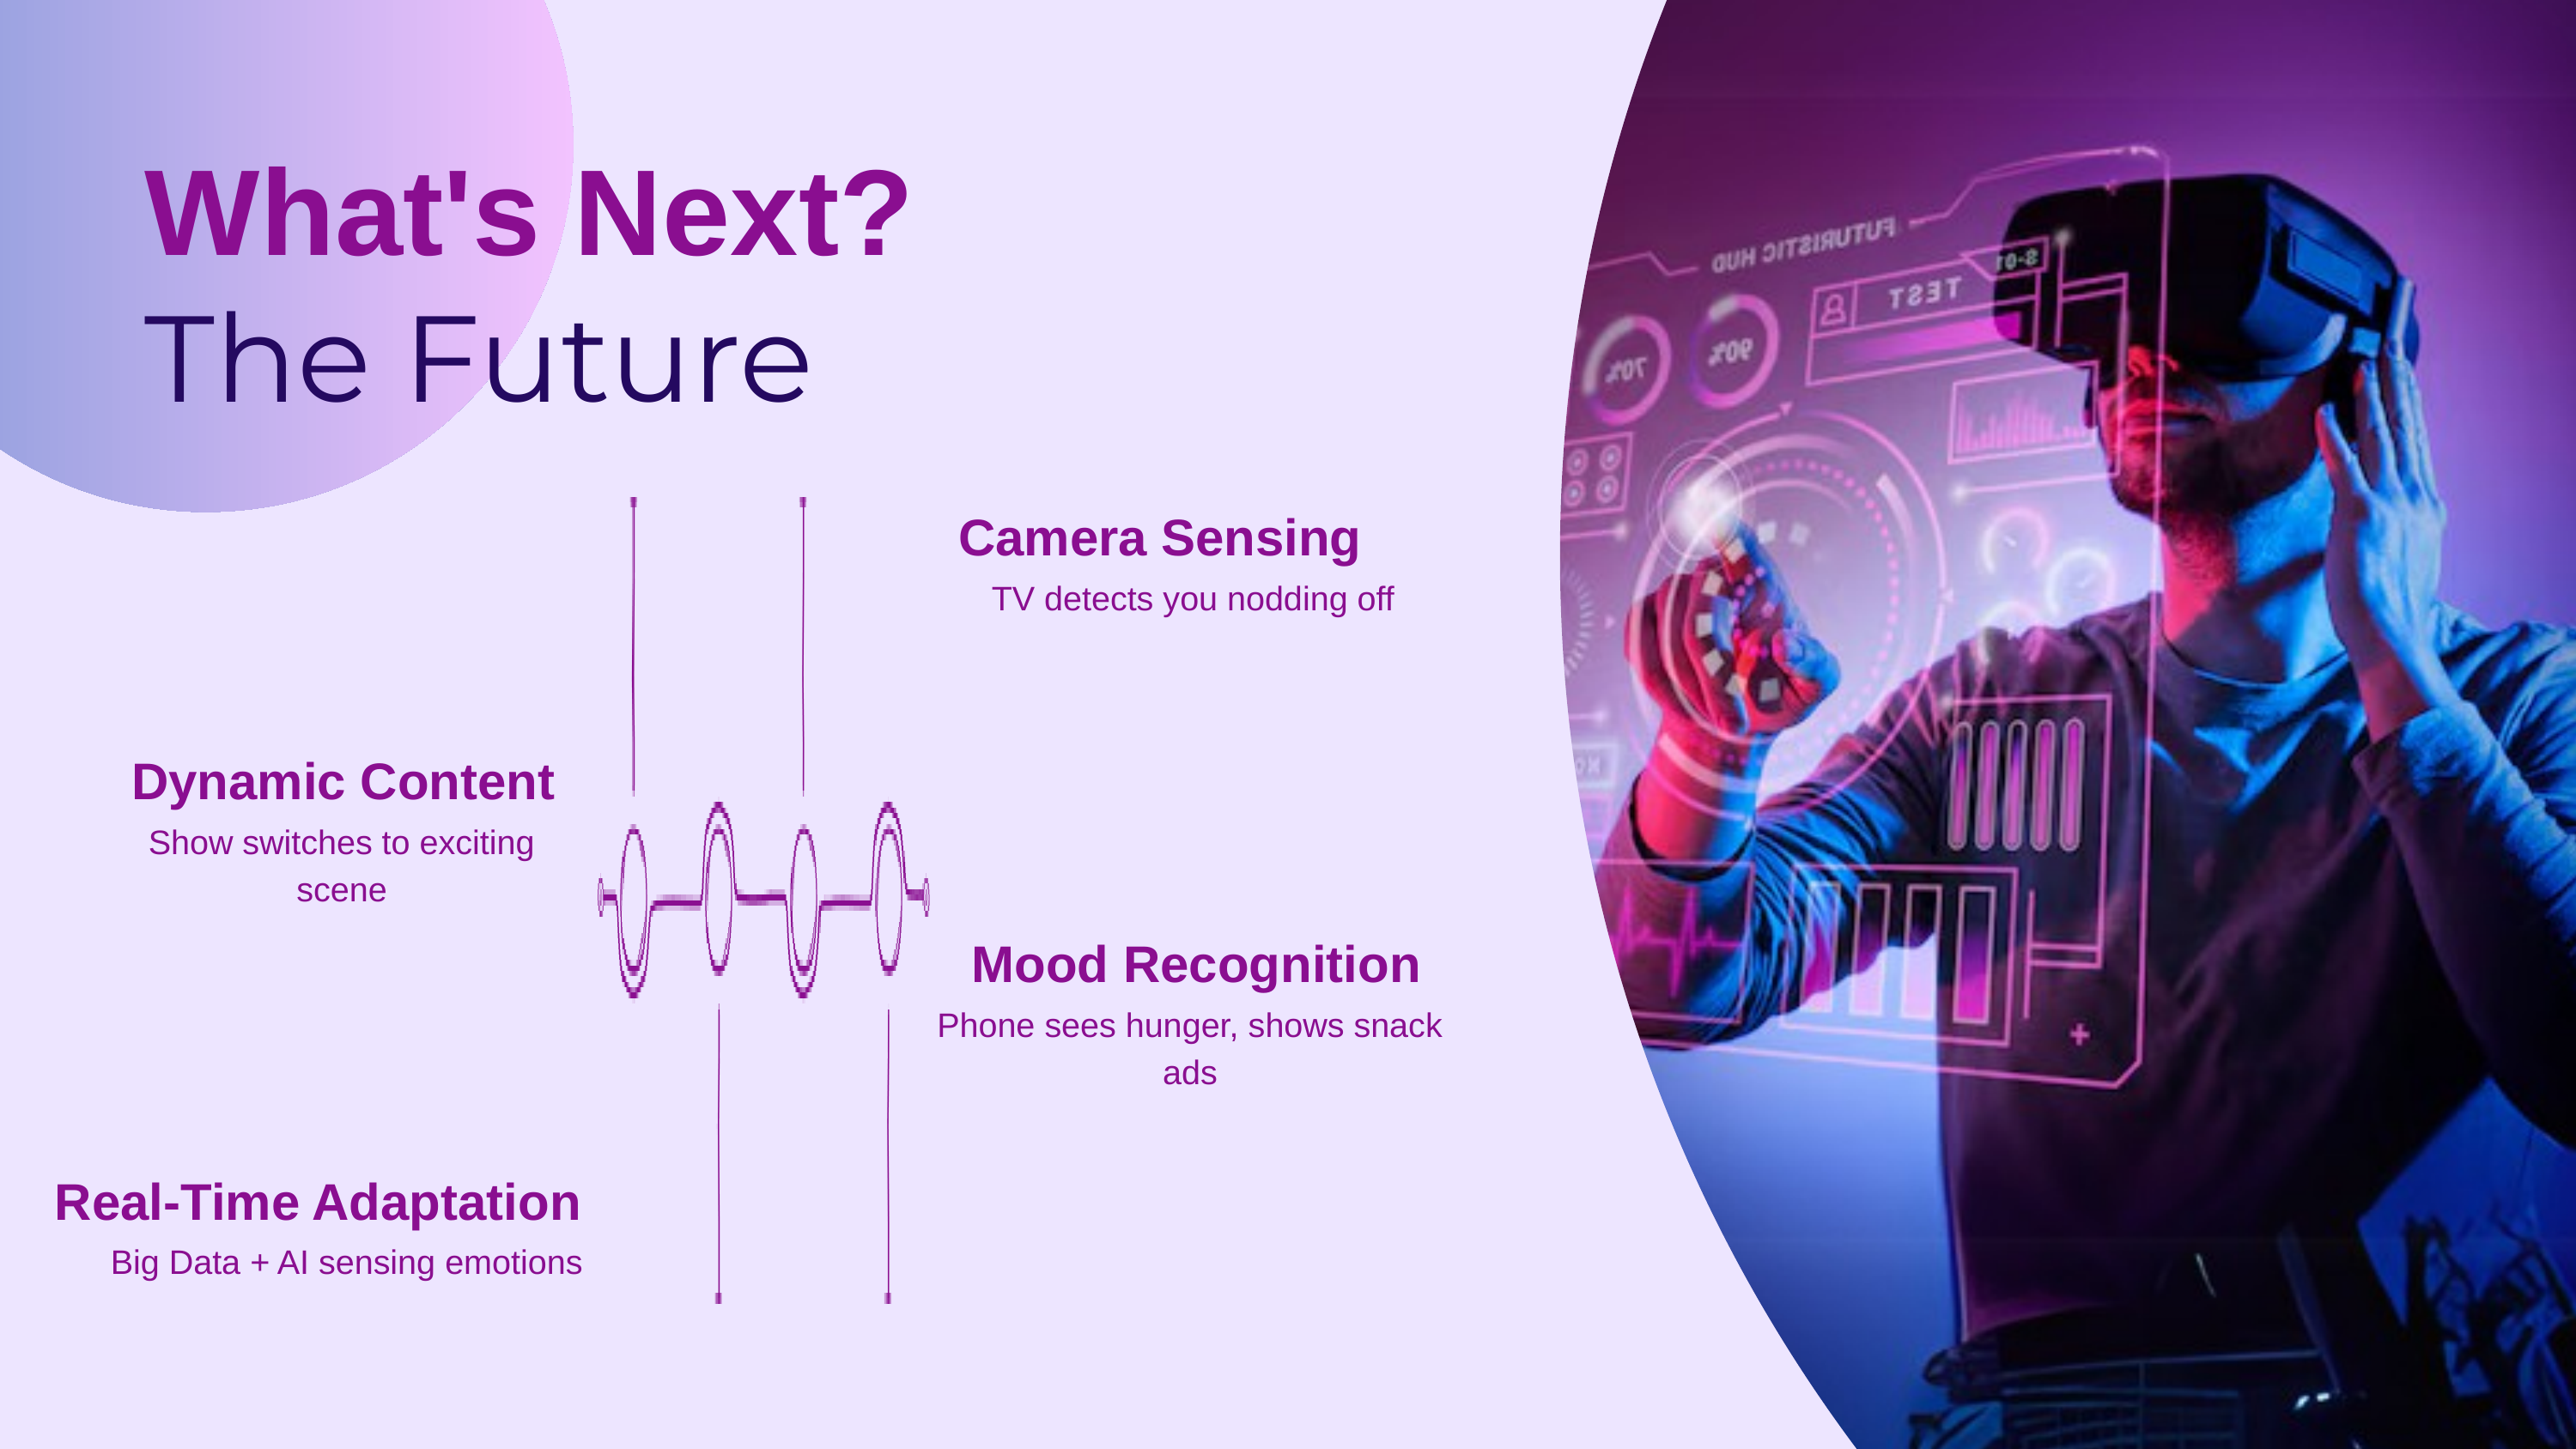

What's Next?
The Future
Camera Sensing
TV detects you nodding off

Dynamic Content
Show switches to exciting scene
Mood Recognition
Phone sees hunger, shows snack ads

Real-Time Adaptation
Big Data + AI sensing emotions